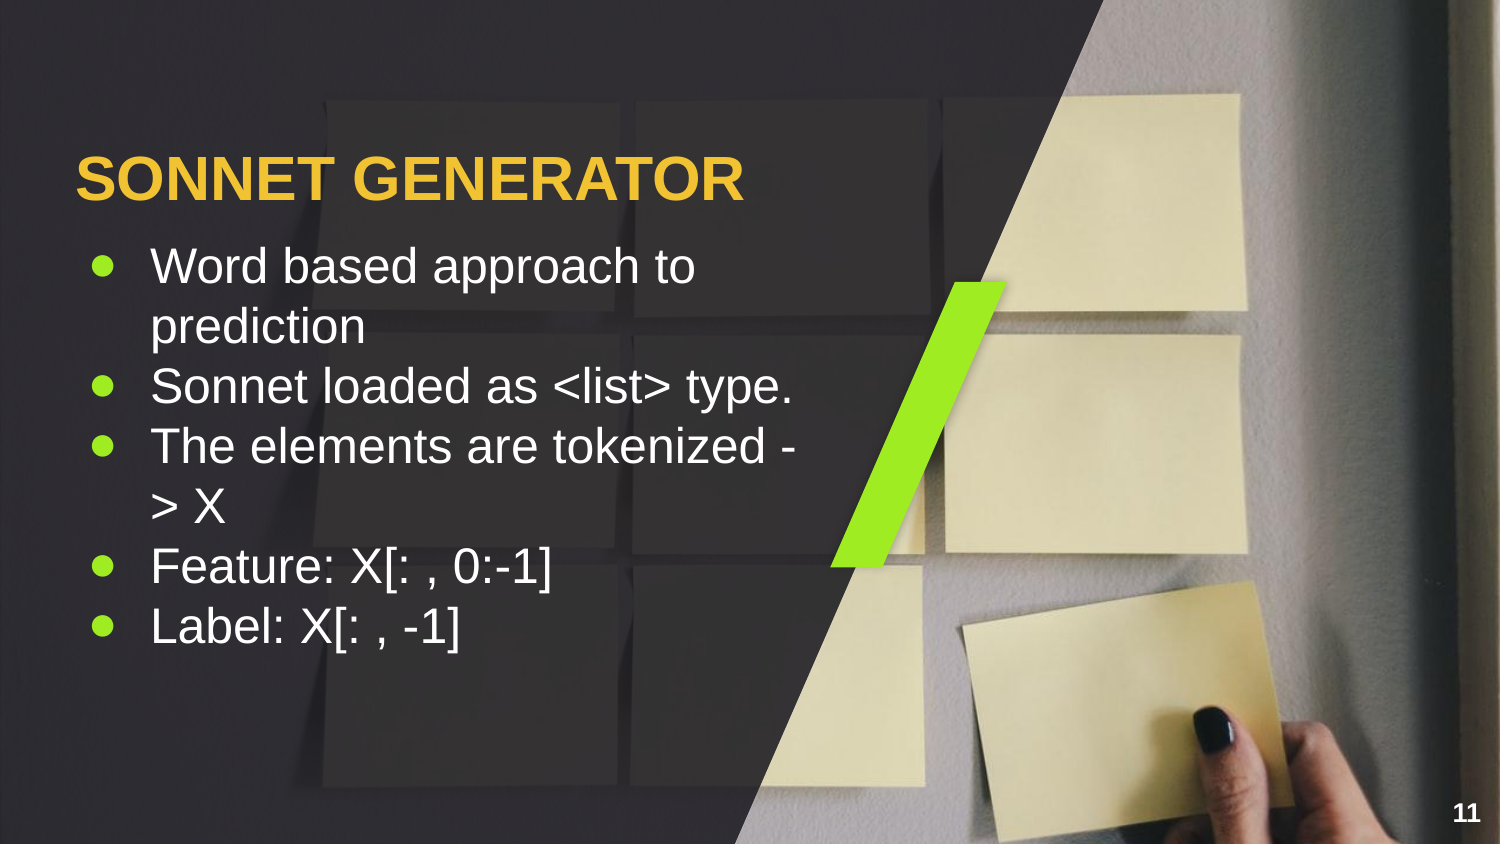

# SONNET GENERATOR
Word based approach to prediction
Sonnet loaded as <list> type.
The elements are tokenized -> X
Feature: X[: , 0:-1]
Label: X[: , -1]

11